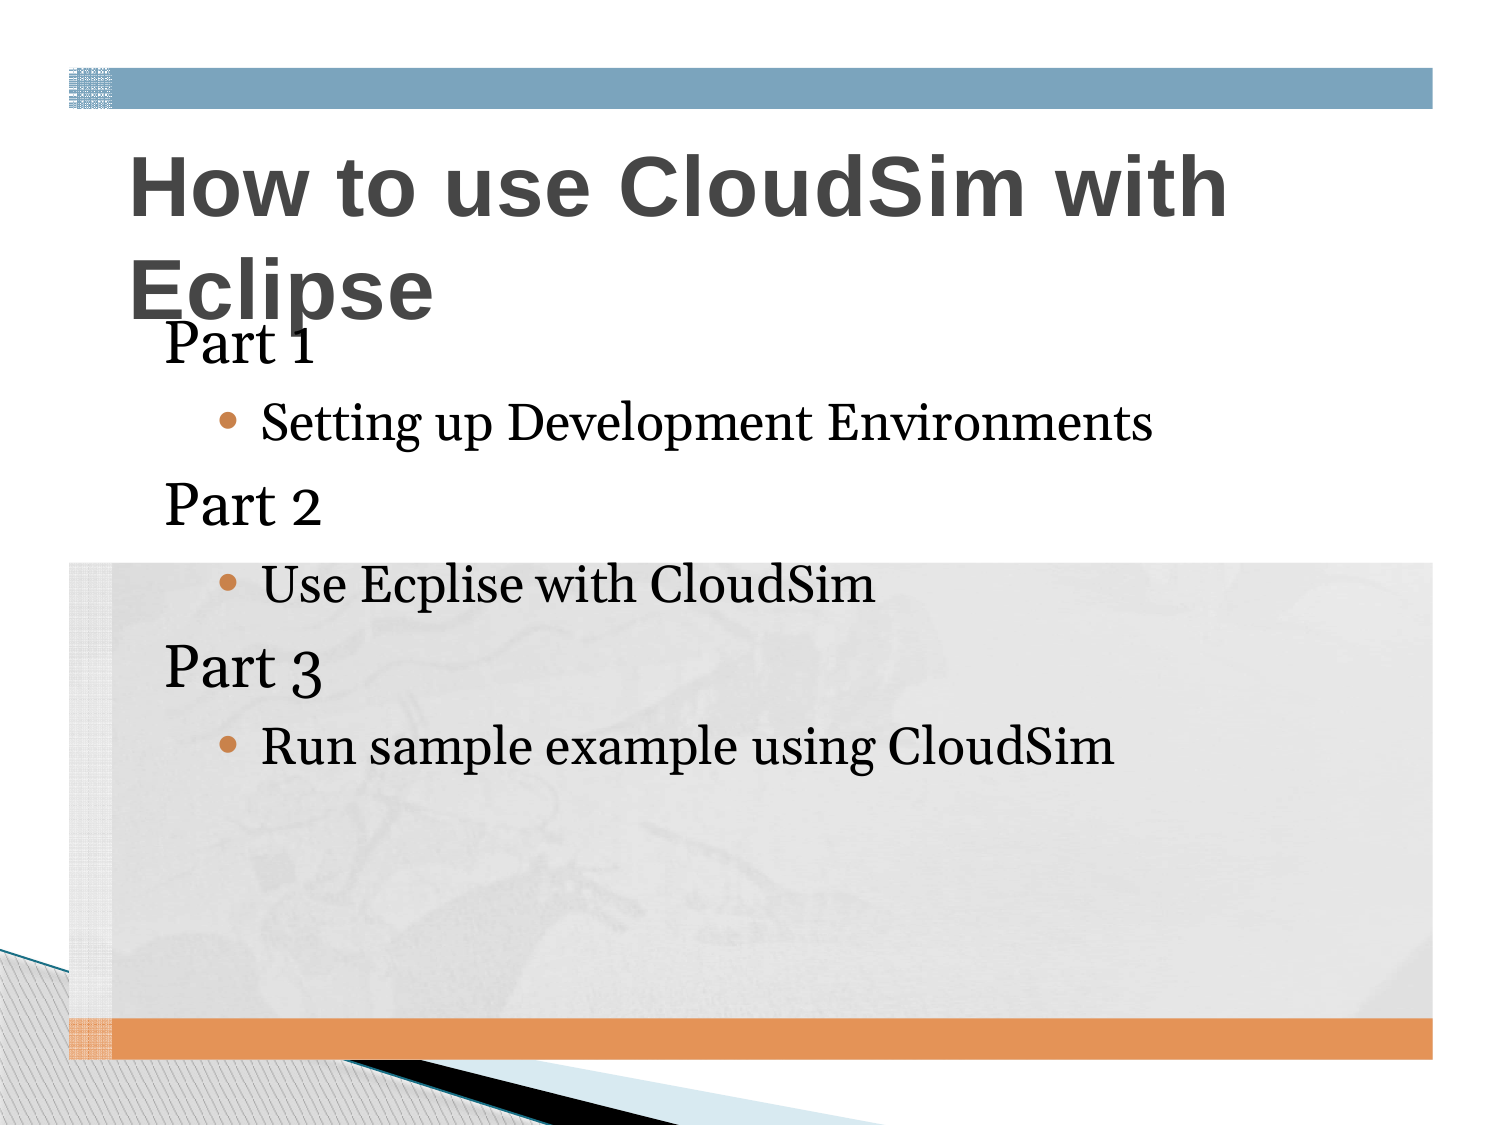

# How to use CloudSim with Eclipse
 Part 1
Setting up Development Environments
 Part 2
Use Ecplise with CloudSim
 Part 3
Run sample example using CloudSim